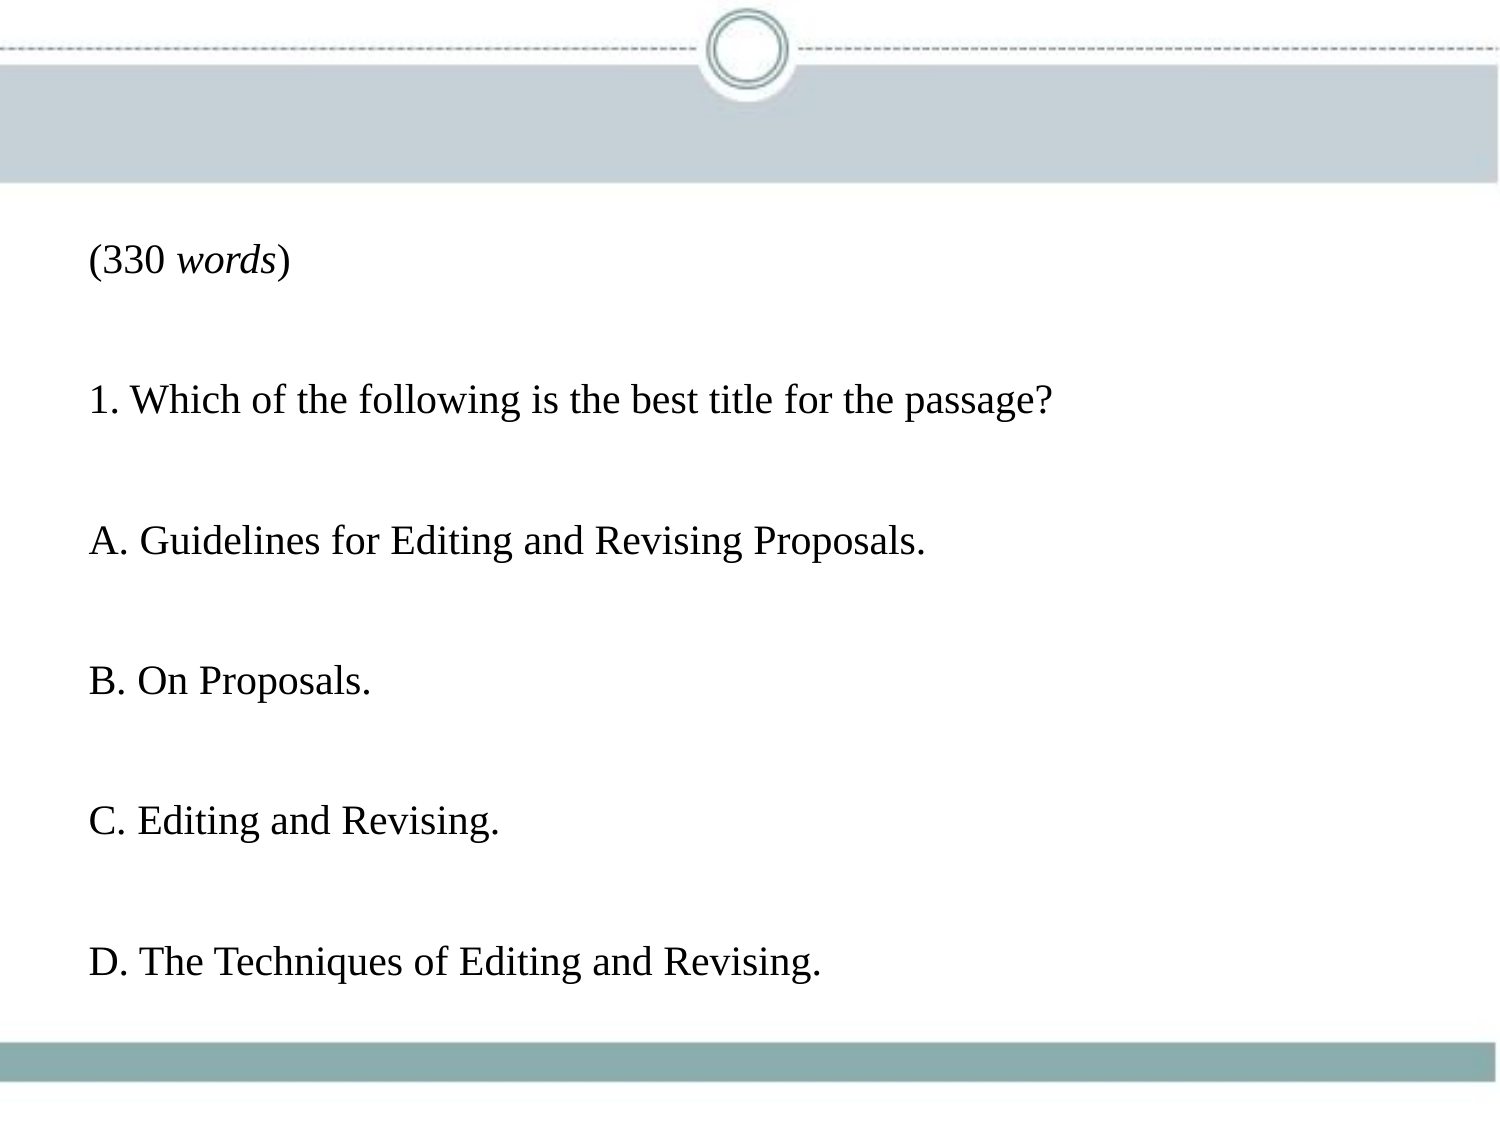

(330 words)
1. Which of the following is the best title for the passage?
A. Guidelines for Editing and Revising Proposals.
B. On Proposals.
C. Editing and Revising.
D. The Techniques of Editing and Revising.